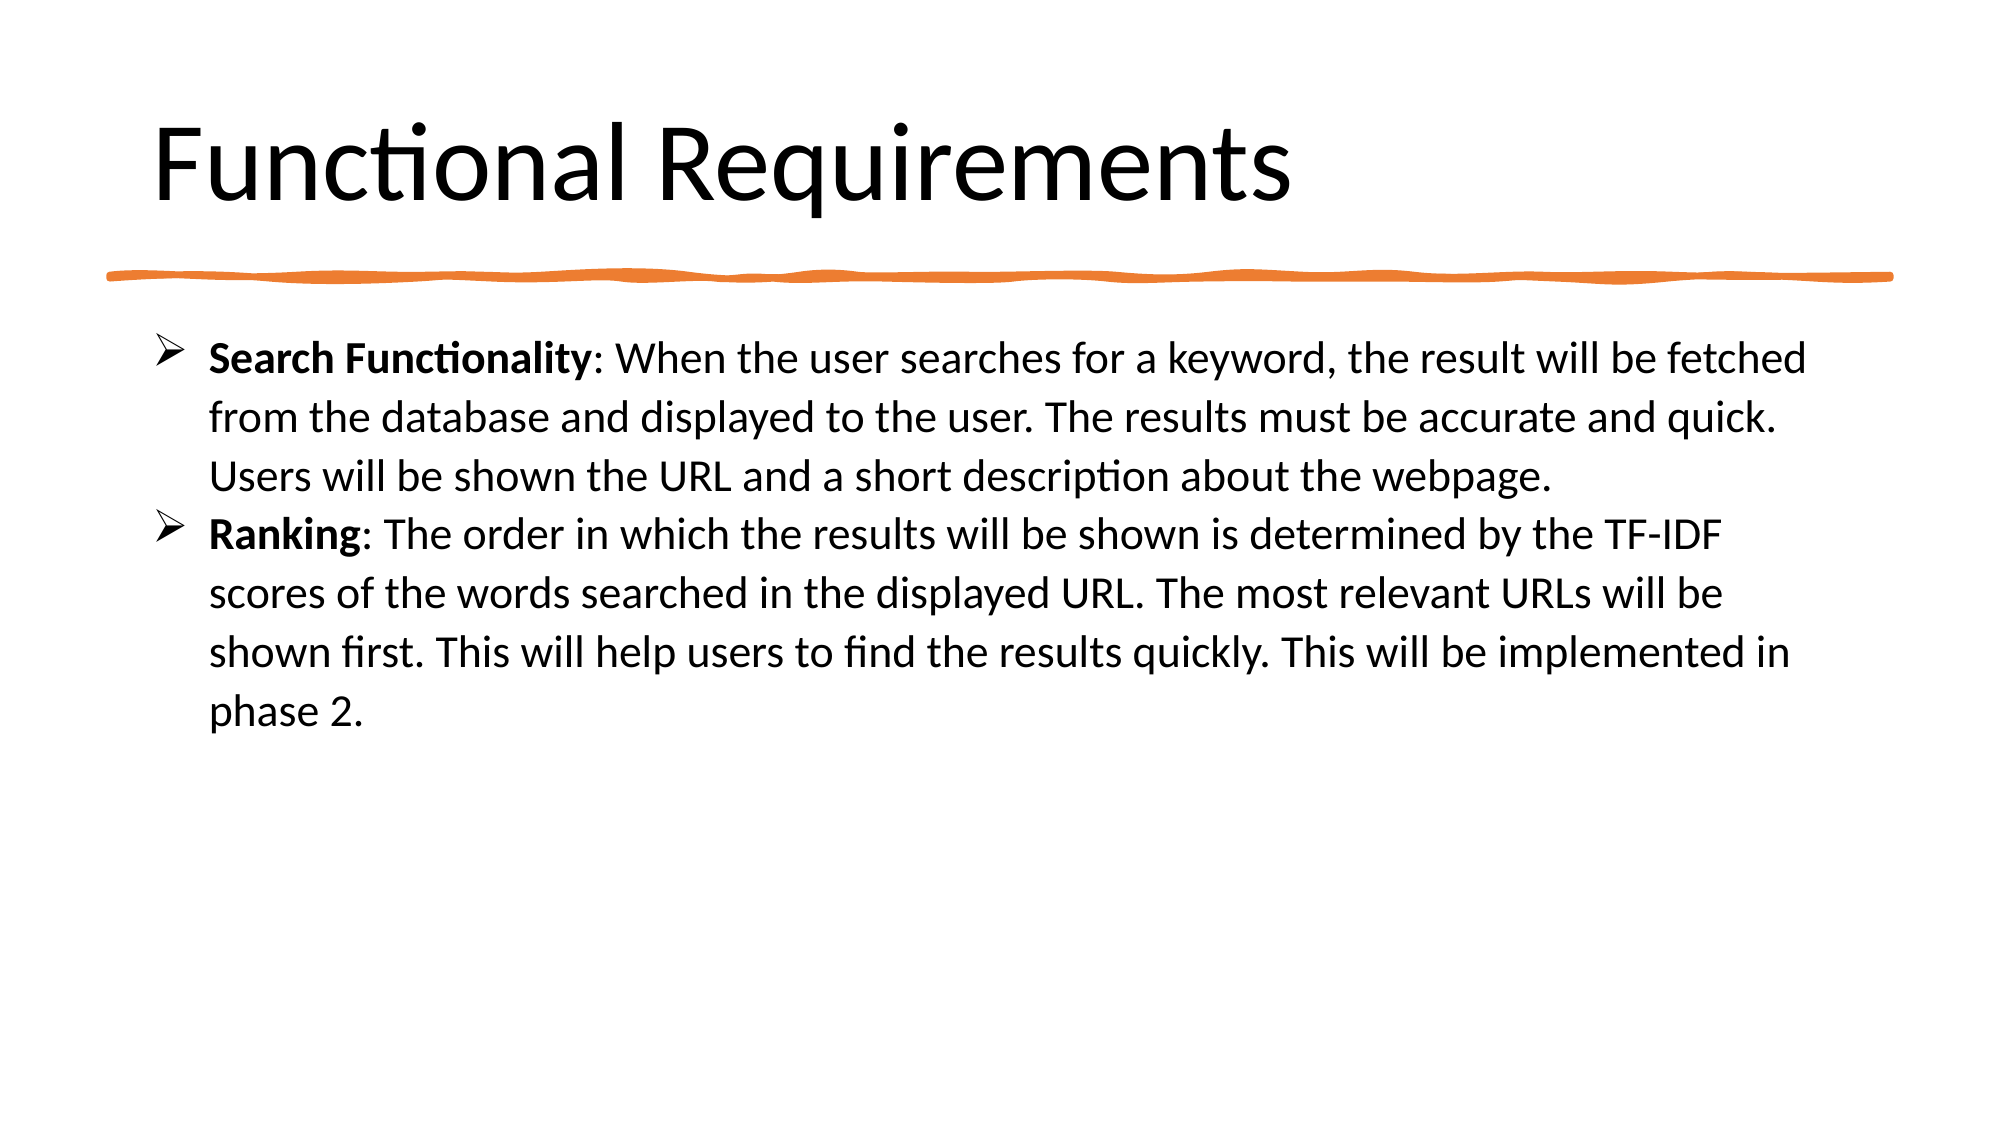

# Functional Requirements

Search Functionality: When the user searches for a keyword, the result will be fetched from the database and displayed to the user. The results must be accurate and quick. Users will be shown the URL and a short description about the webpage.
Ranking: The order in which the results will be shown is determined by the TF-IDF scores of the words searched in the displayed URL. The most relevant URLs will be shown first. This will help users to find the results quickly. This will be implemented in phase 2.